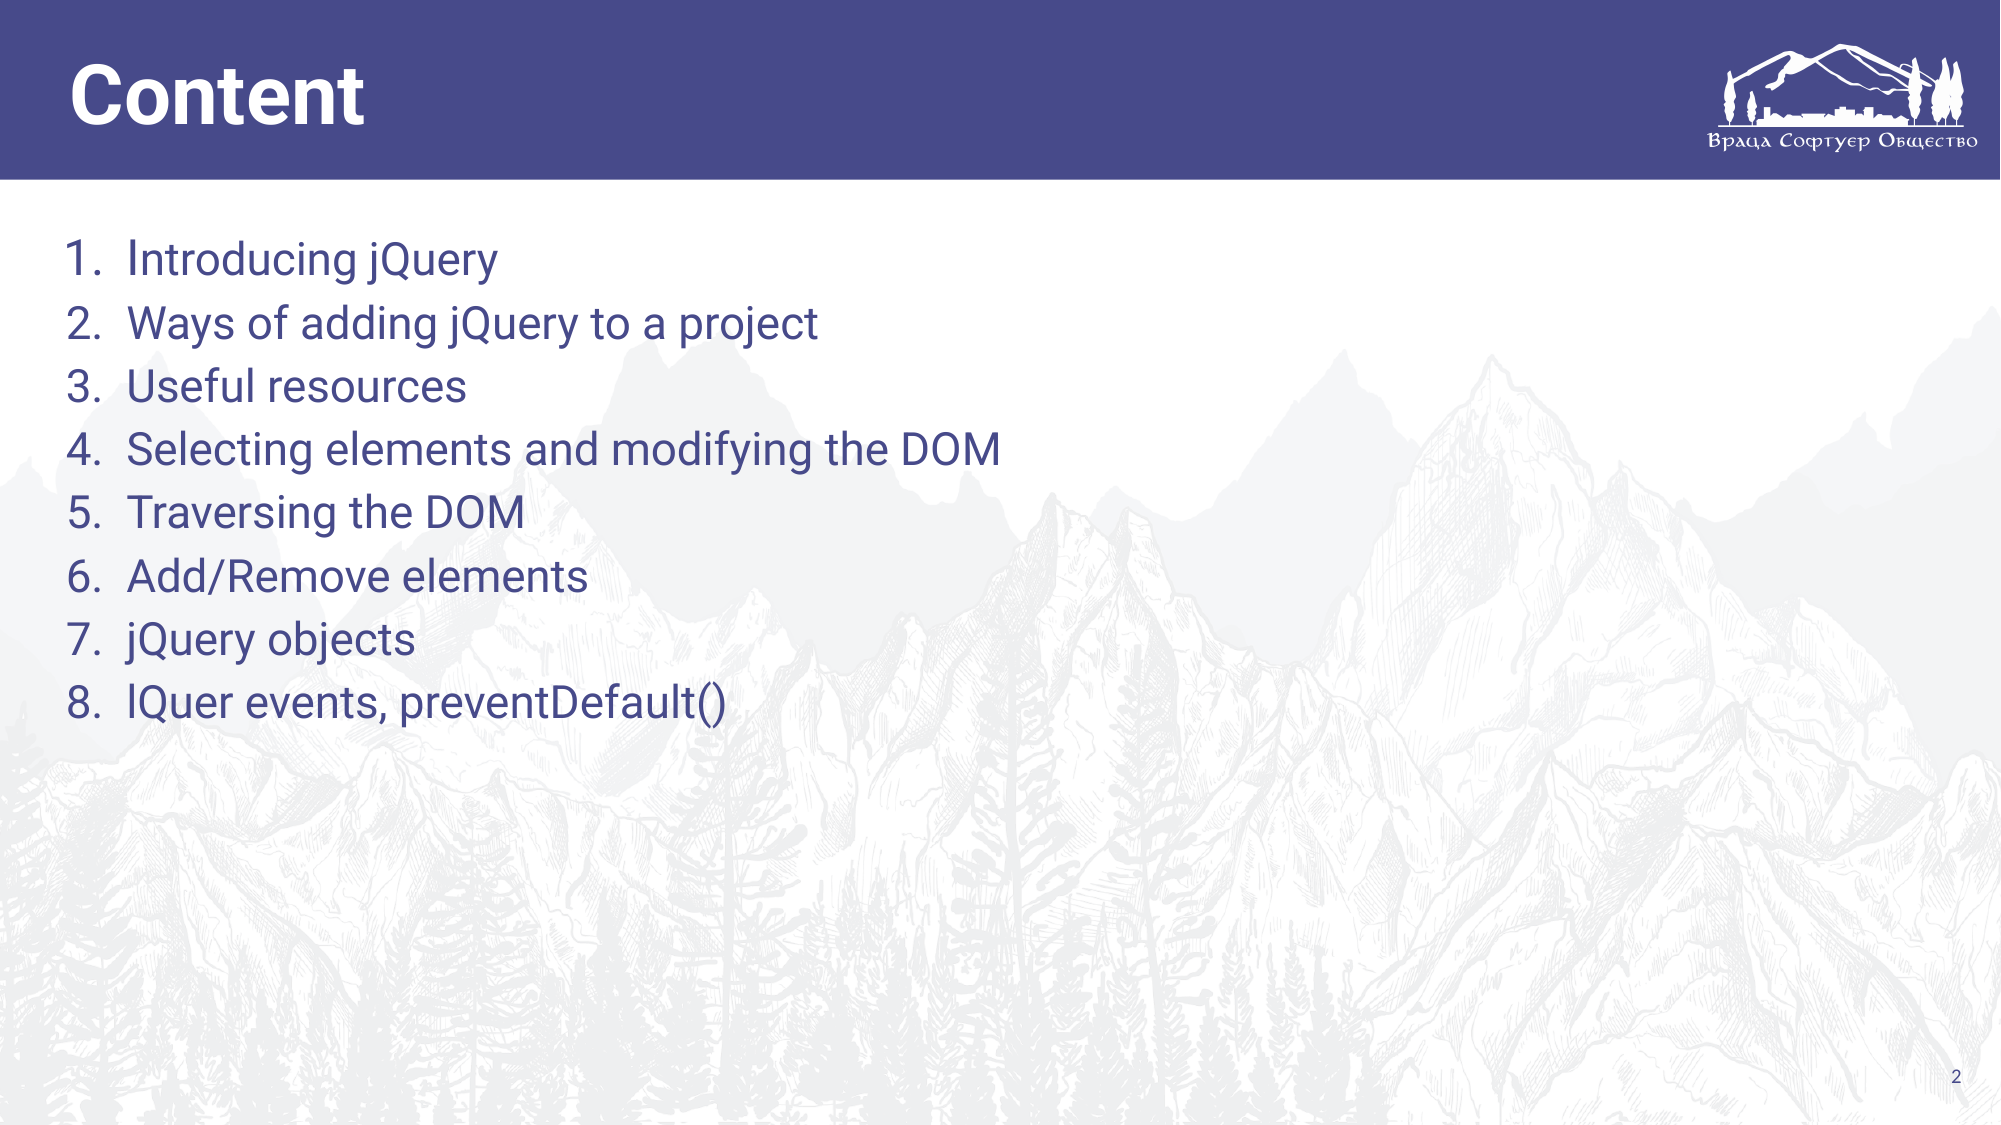

# Content
Introducing jQuery
Ways of adding jQuery to a project
Useful resources
Selecting elements and modifying the DOM
Traversing the DOM
Add/Remove elements
jQuery objects
lQuer events, preventDefault()

2